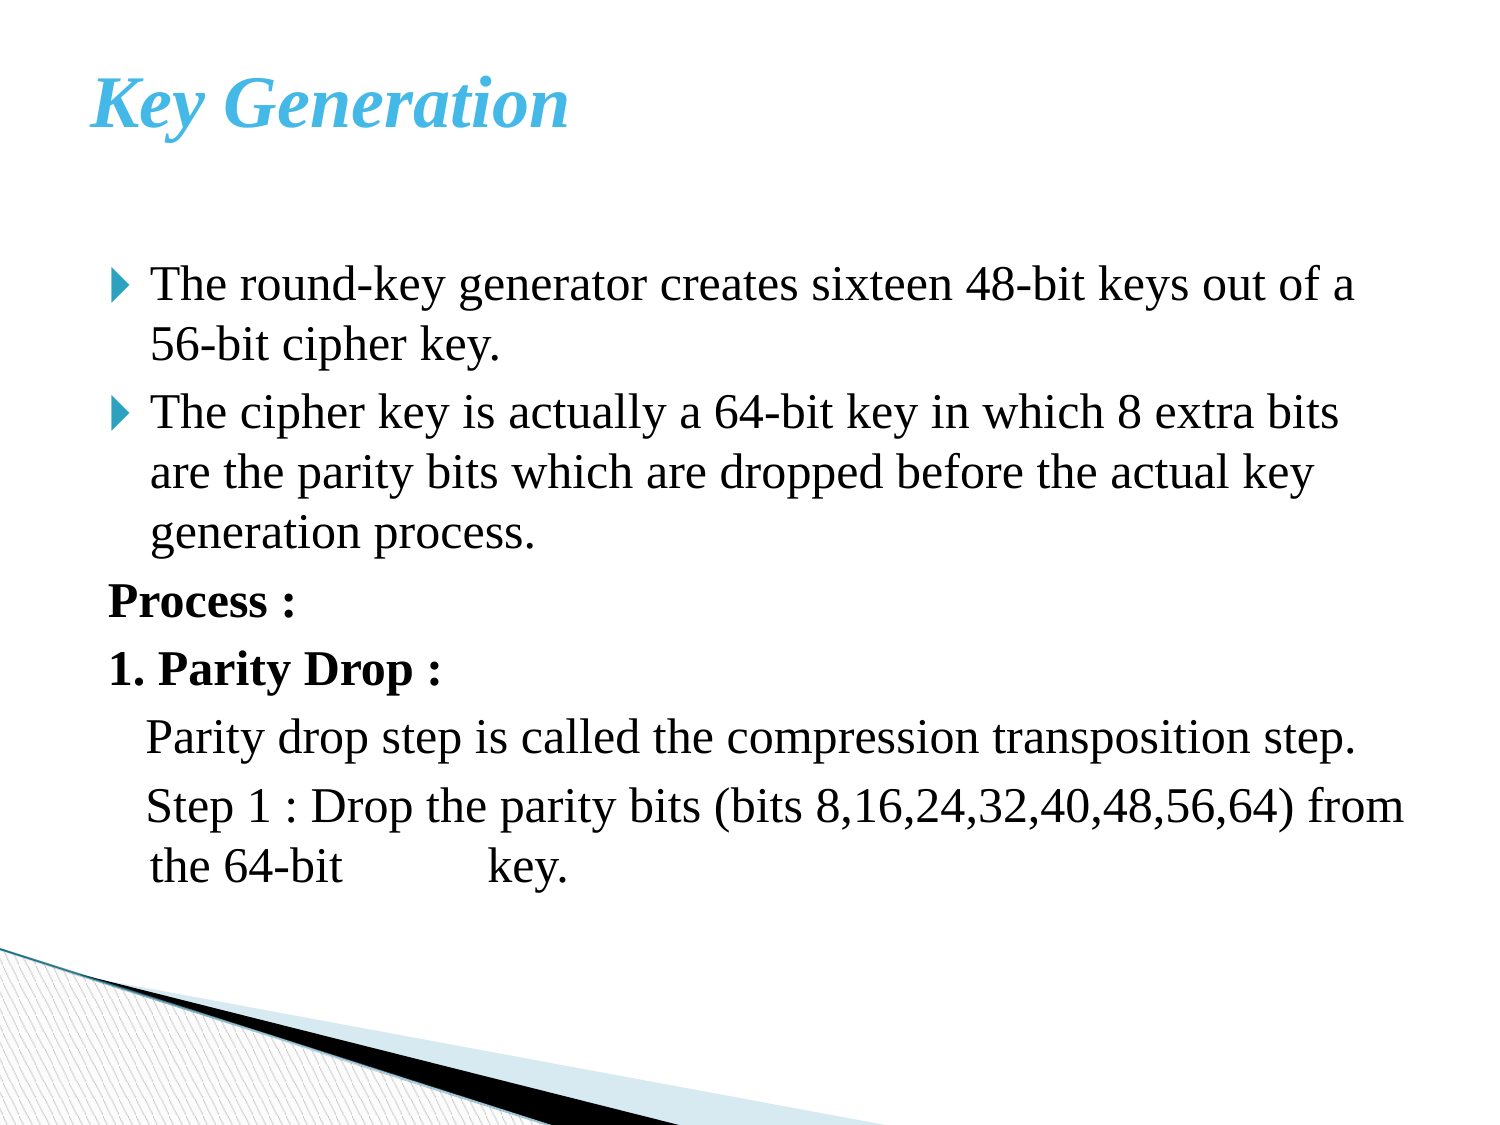

Key Generation
The round-key generator creates sixteen 48-bit keys out of a 56-bit cipher key.
The cipher key is actually a 64-bit key in which 8 extra bits are the parity bits which are dropped before the actual key generation process.
Process :
1. Parity Drop :
   Parity drop step is called the compression transposition step.
   Step 1 : Drop the parity bits (bits 8,16,24,32,40,48,56,64) from the 64-bit 	   key.